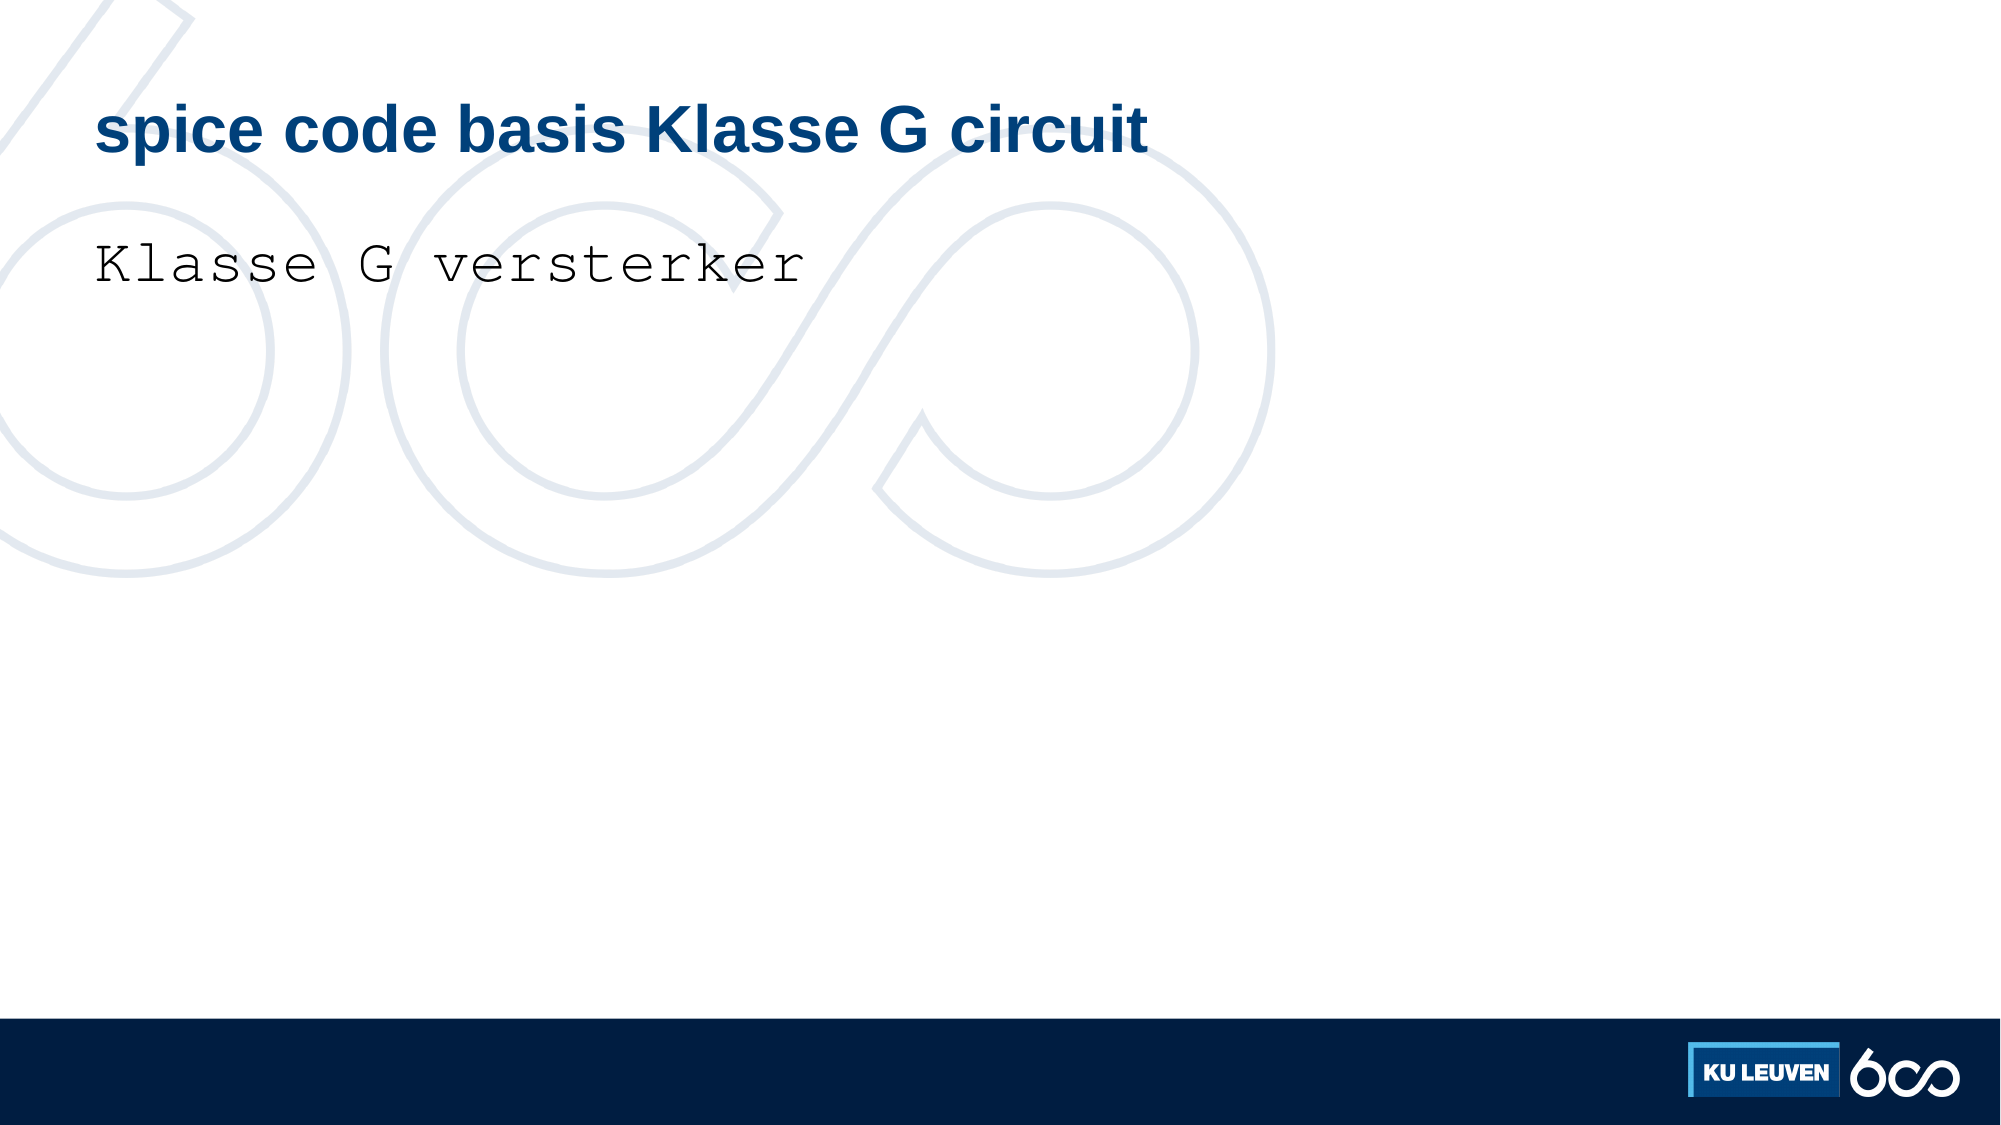

# spice code basis Klasse G circuit
Klasse G versterker